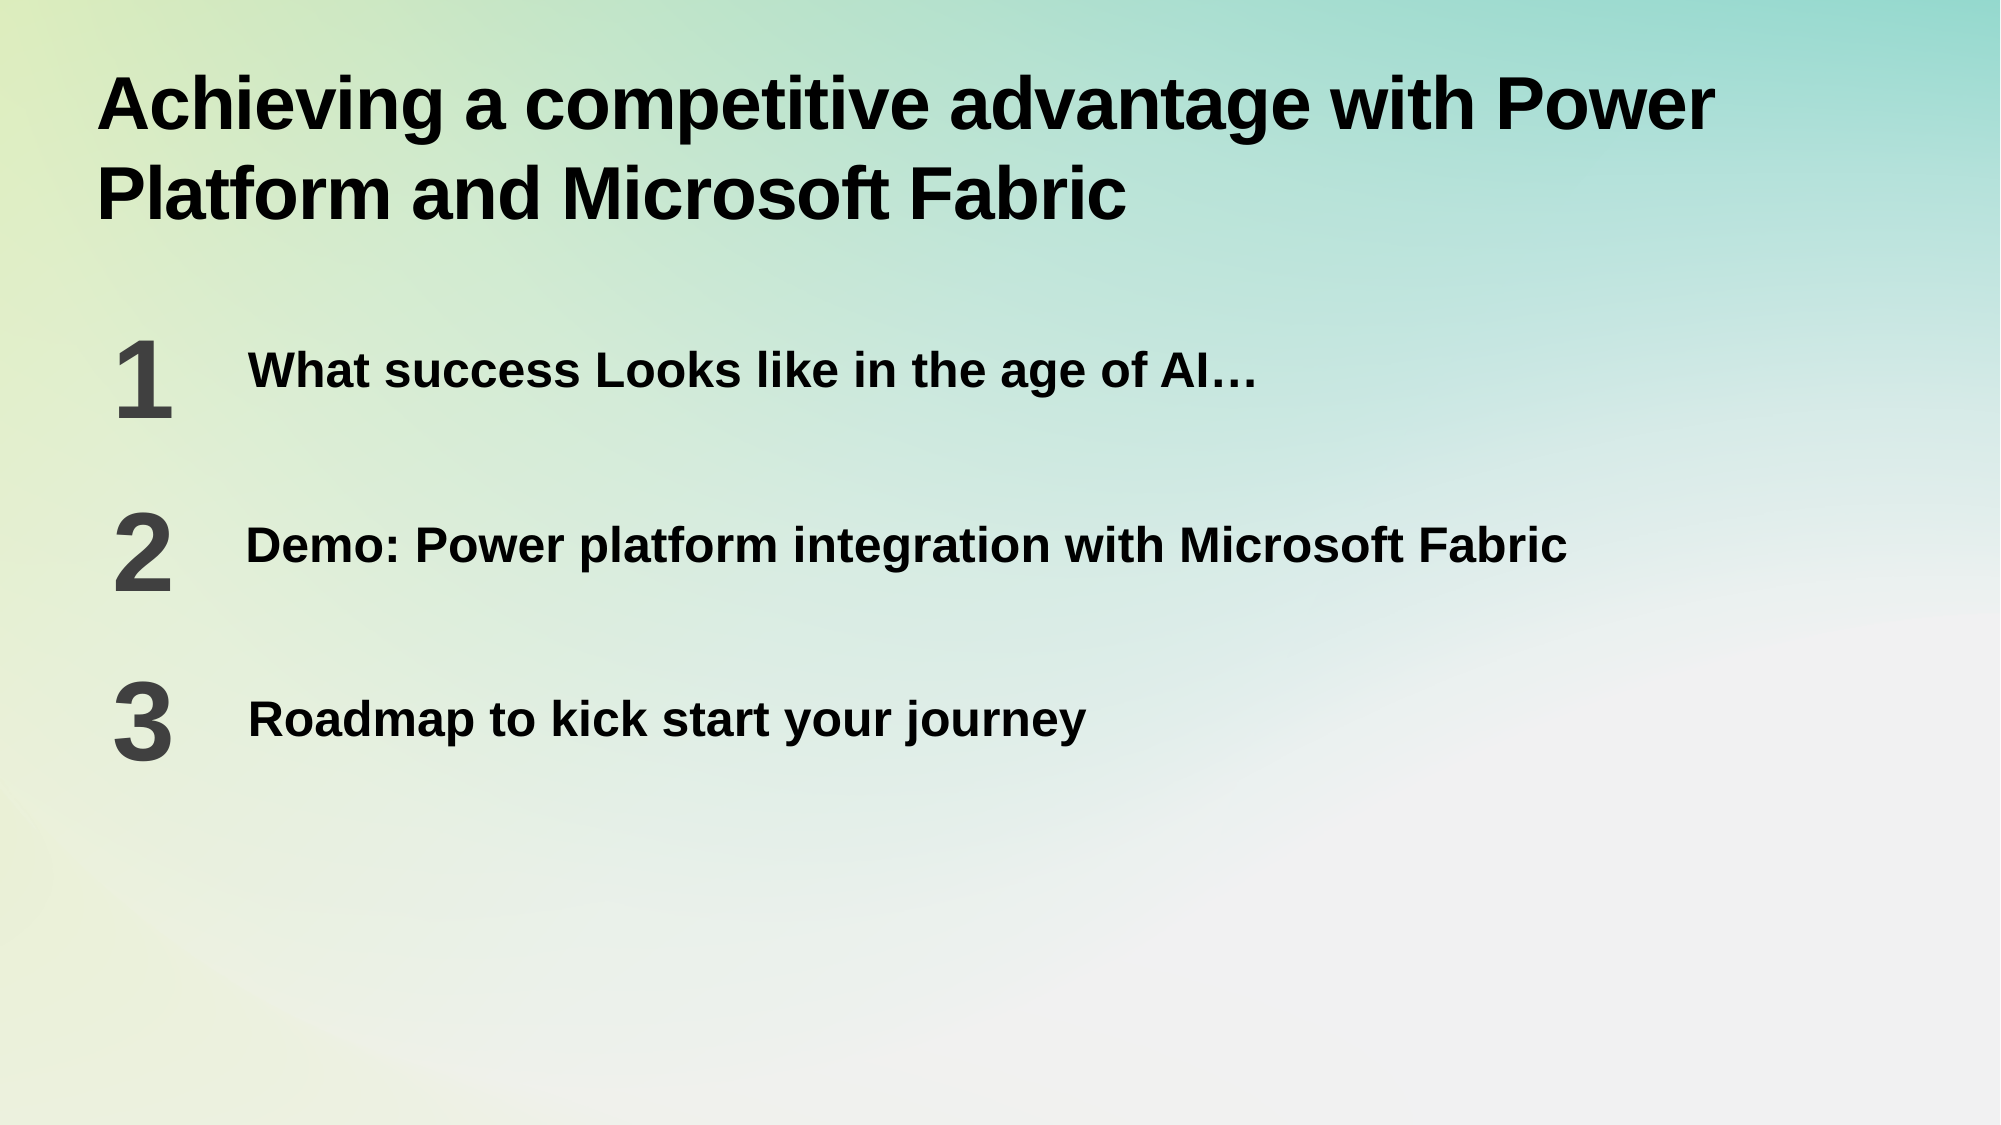

# Achieving a competitive advantage with Power Platform and Microsoft Fabric
1
What success Looks like in the age of AI…
2
Demo: Power platform integration with Microsoft Fabric
3
Roadmap to kick start your journey